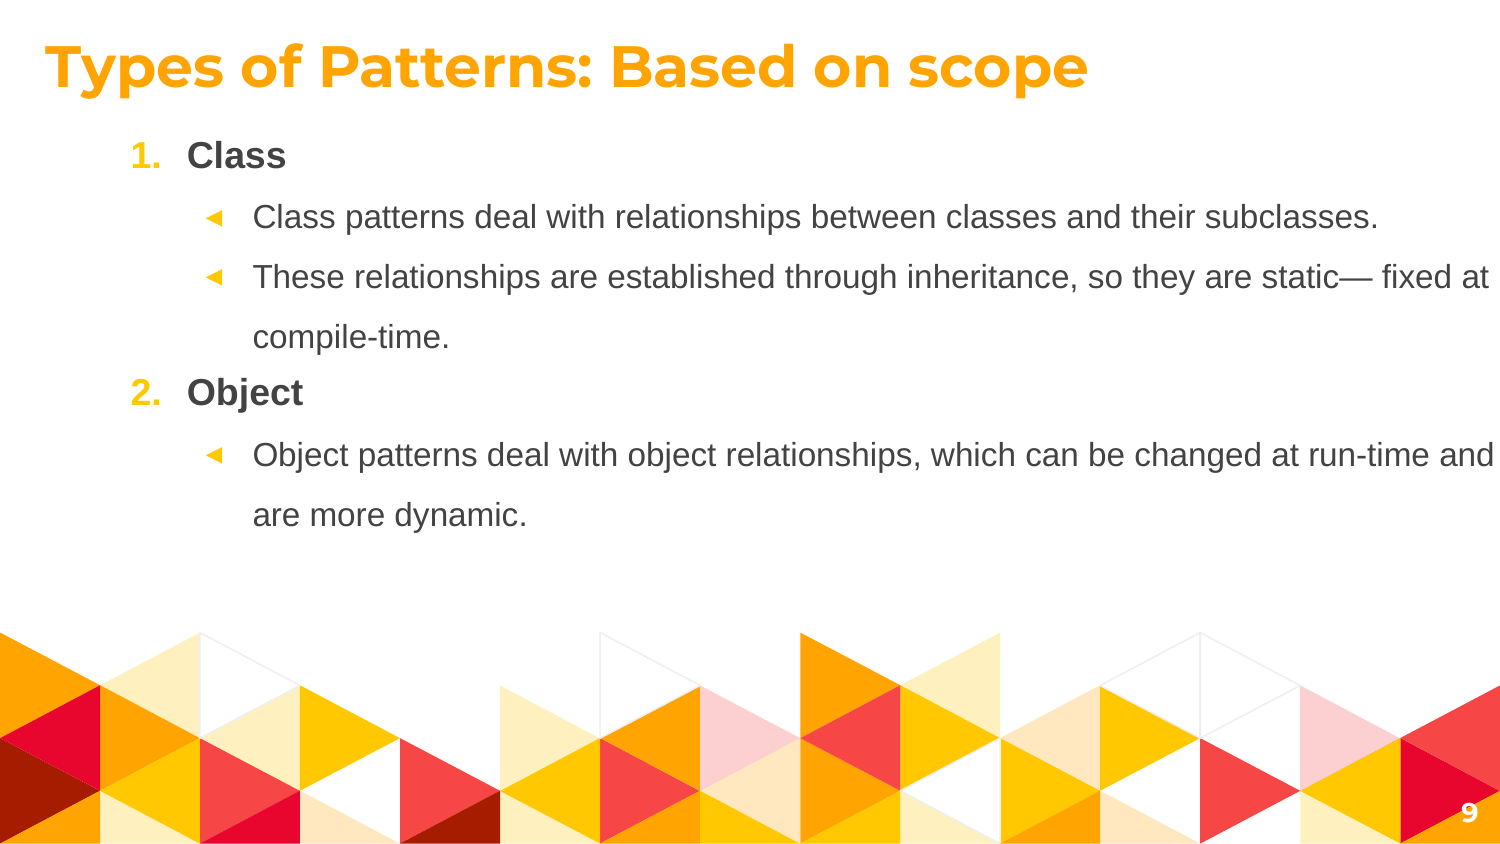

Types of Patterns: Based on scope
Class
Class patterns deal with relationships between classes and their subclasses.
These relationships are established through inheritance, so they are static— fixed at compile-time.
Object
Object patterns deal with object relationships, which can be changed at run-time and are more dynamic.
9